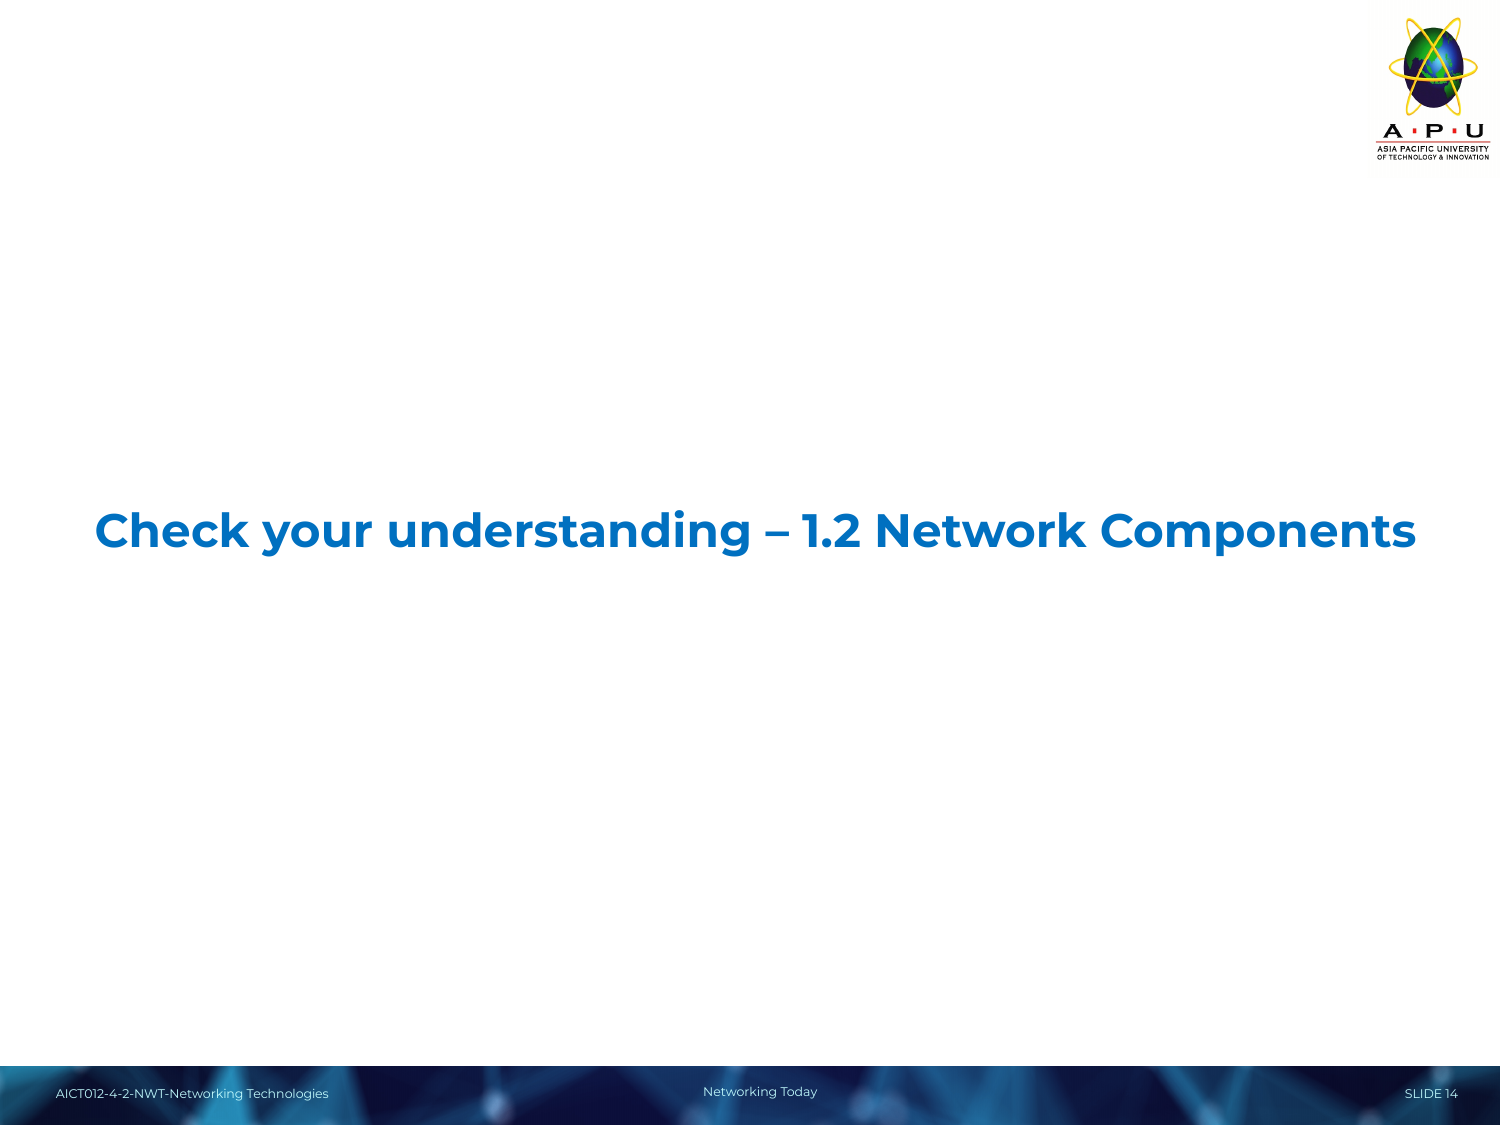

# Check your understanding – 1.2 Network Components